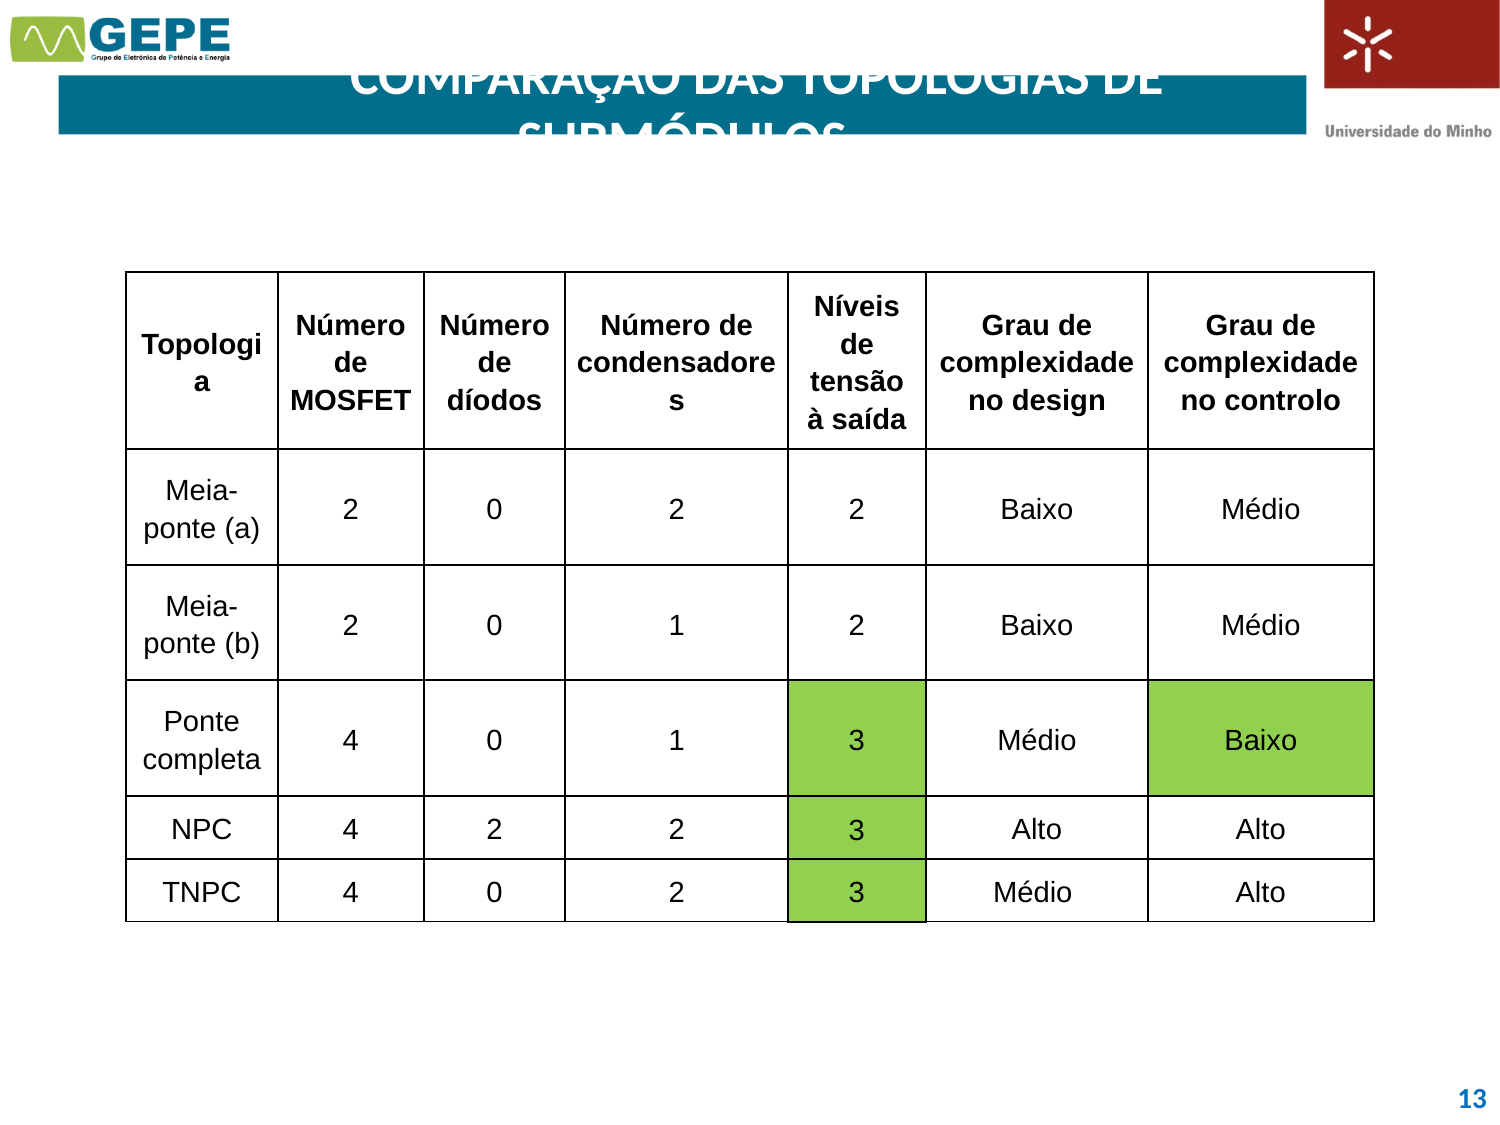

# Comparação das Topologias de Submódulos
| Topologia | Número de MOSFET | Número de díodos | Número de condensadores | Níveis de tensão à saída | Grau de complexidade no design | Grau de complexidade no controlo |
| --- | --- | --- | --- | --- | --- | --- |
| Meia-ponte (a) | 2 | 0 | 2 | 2 | Baixo | Médio |
| Meia-ponte (b) | 2 | 0 | 1 | 2 | Baixo | Médio |
| Ponte completa | 4 | 0 | 1 | 3 | Médio | Baixo |
| NPC | 4 | 2 | 2 | 3 | Alto | Alto |
| TNPC | 4 | 0 | 2 | 3 | Médio | Alto |
| 3 |
| --- |
| 3 |
| 3 |
| Baixo |
| --- |
|  |